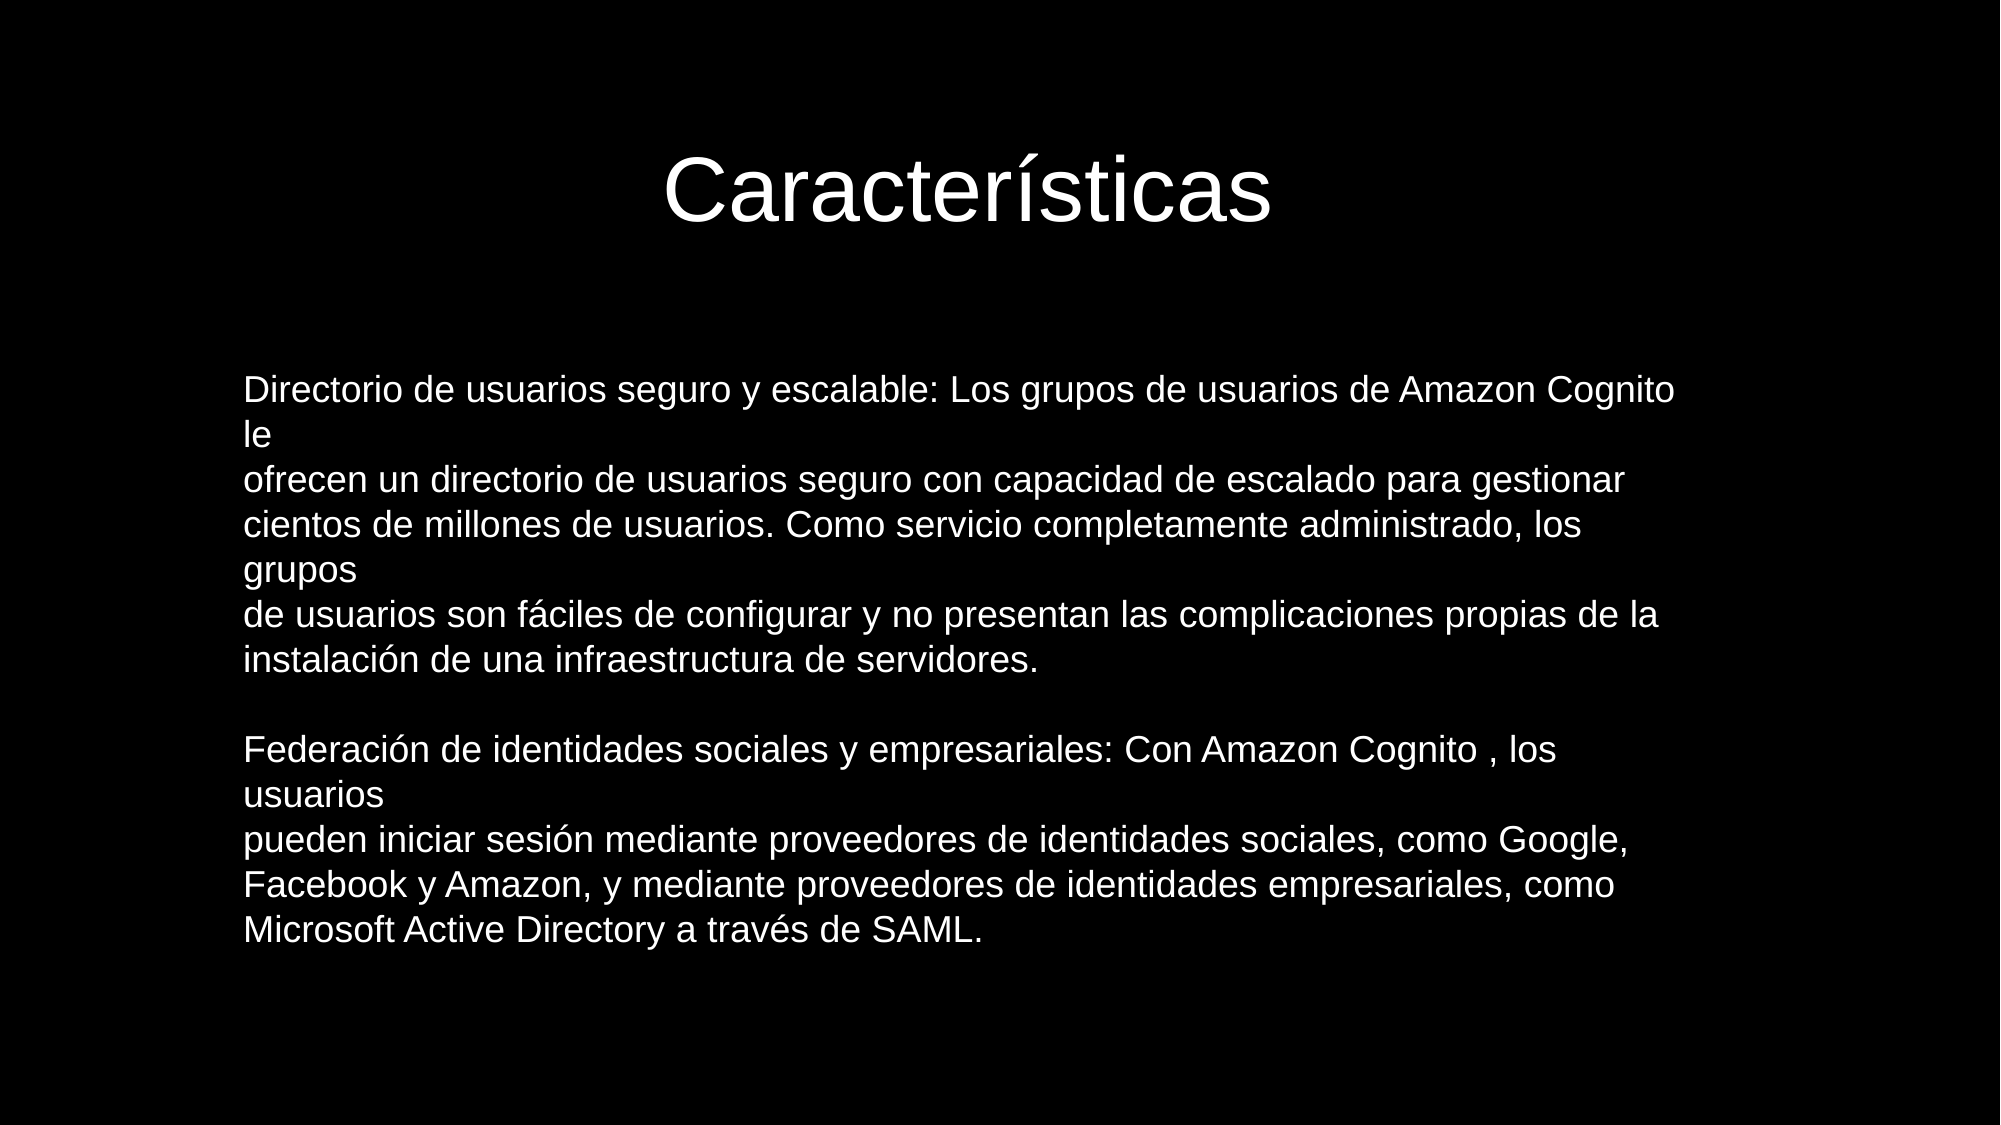

Características
Directorio de usuarios seguro y escalable: Los grupos de usuarios de Amazon Cognito le
ofrecen un directorio de usuarios seguro con capacidad de escalado para gestionar
cientos de millones de usuarios. Como servicio completamente administrado, los grupos
de usuarios son fáciles de configurar y no presentan las complicaciones propias de la
instalación de una infraestructura de servidores.

Federación de identidades sociales y empresariales: Con Amazon Cognito , los usuarios
pueden iniciar sesión mediante proveedores de identidades sociales, como Google,
Facebook y Amazon, y mediante proveedores de identidades empresariales, como
Microsoft Active Directory a través de SAML.